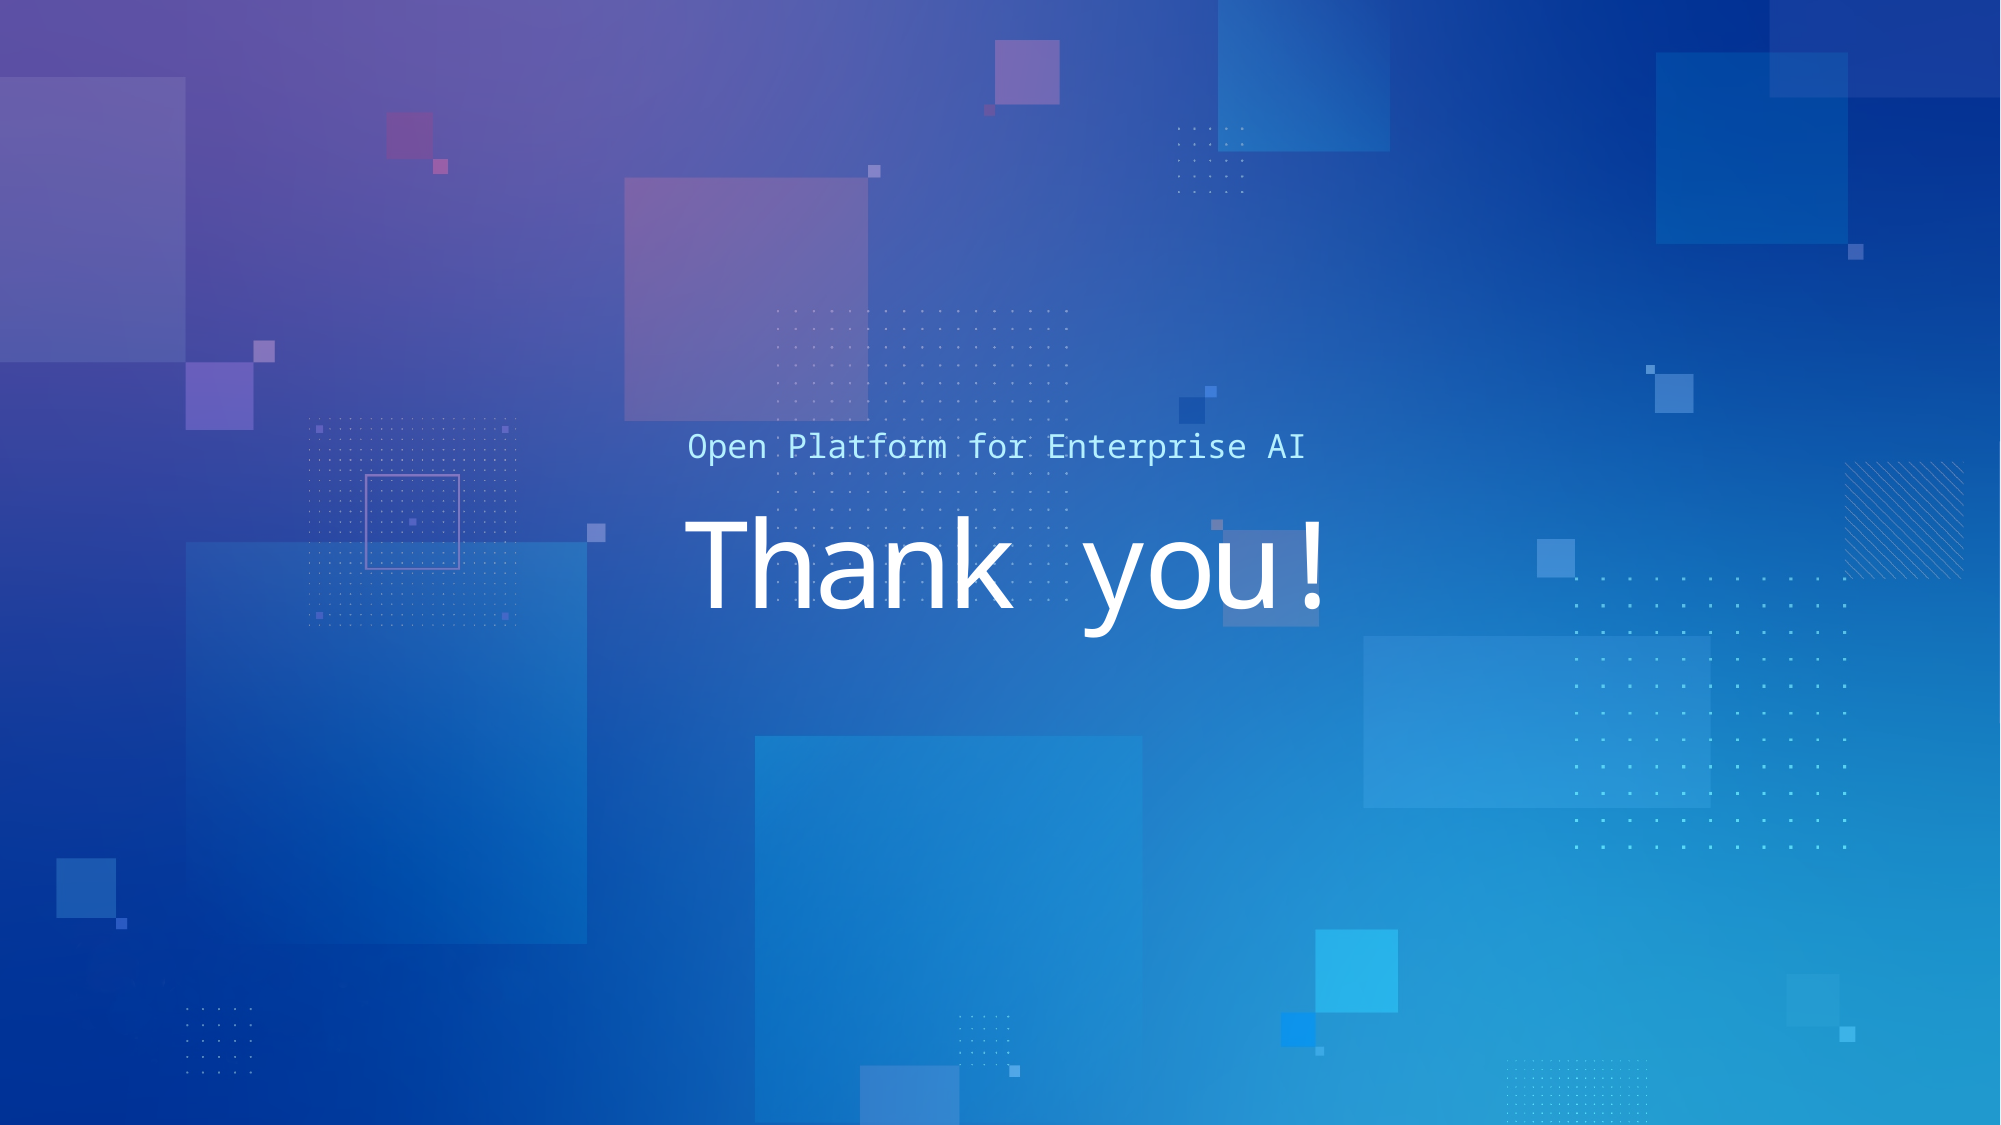

Open Platform for Enterprise AI
# Thank you!